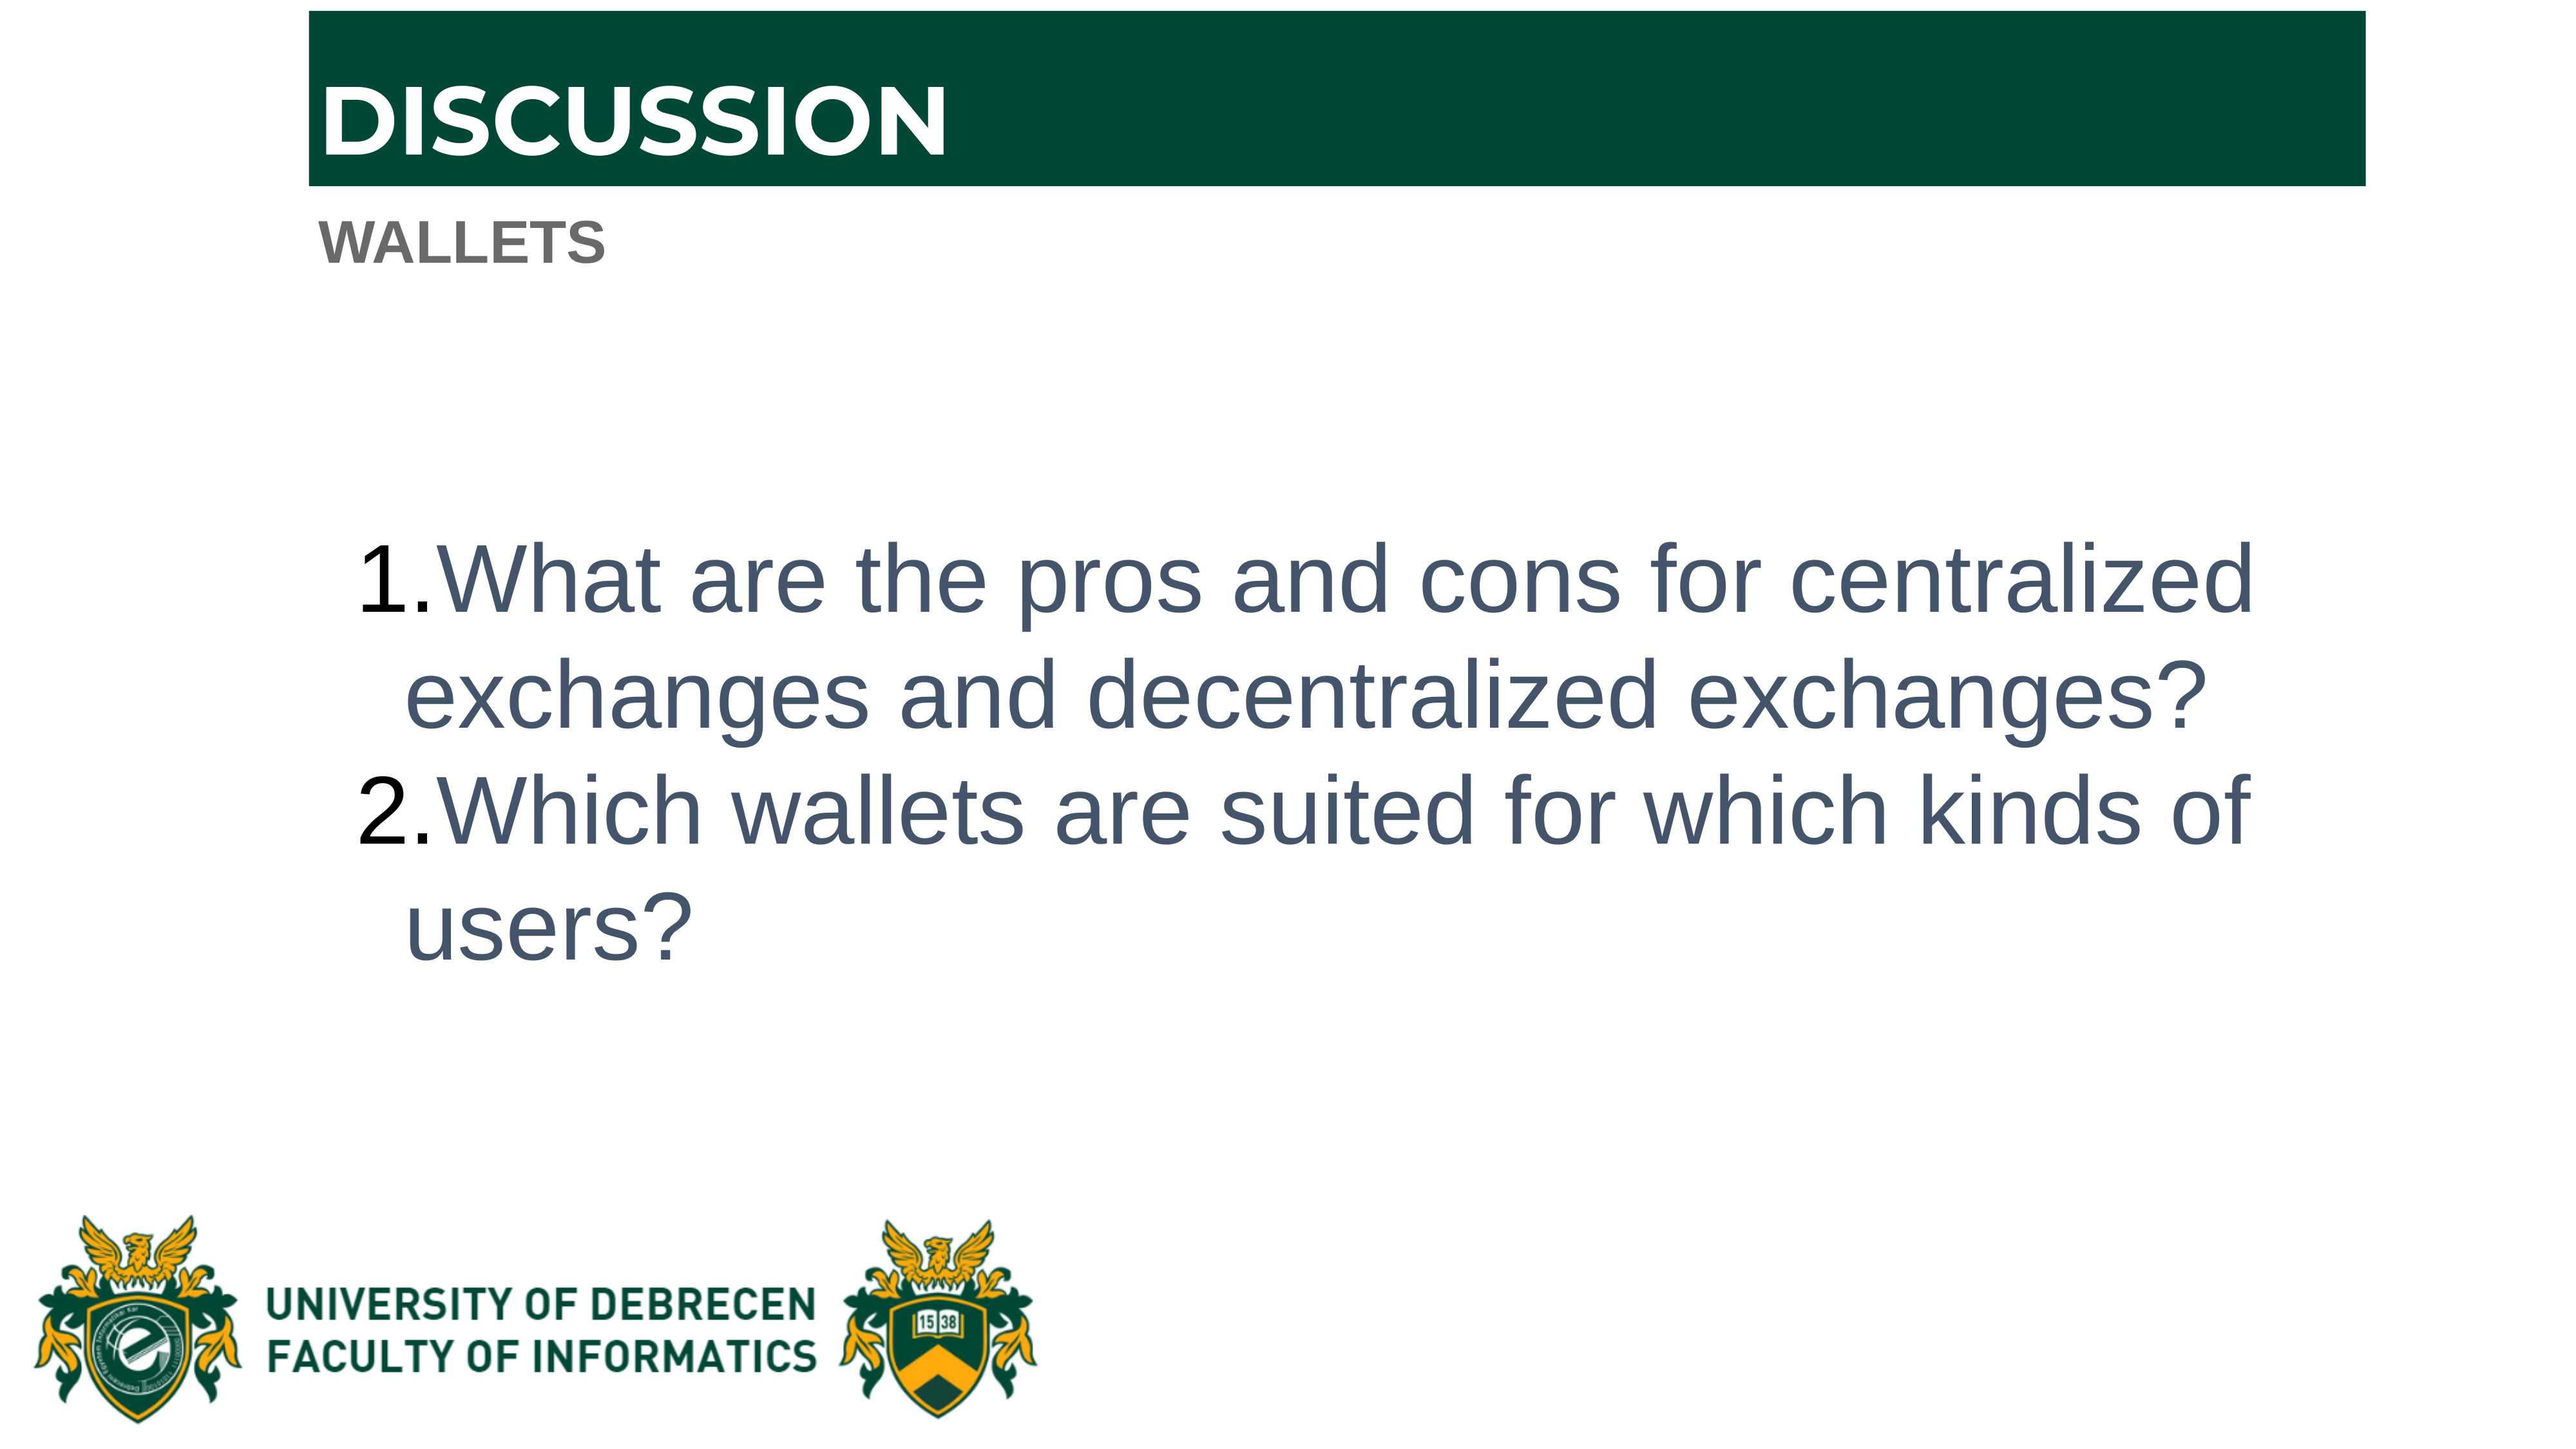

DISCUSSION
WALLETS
What are the pros and cons for centralized exchanges and decentralized exchanges?
Which wallets are suited for which kinds of users?